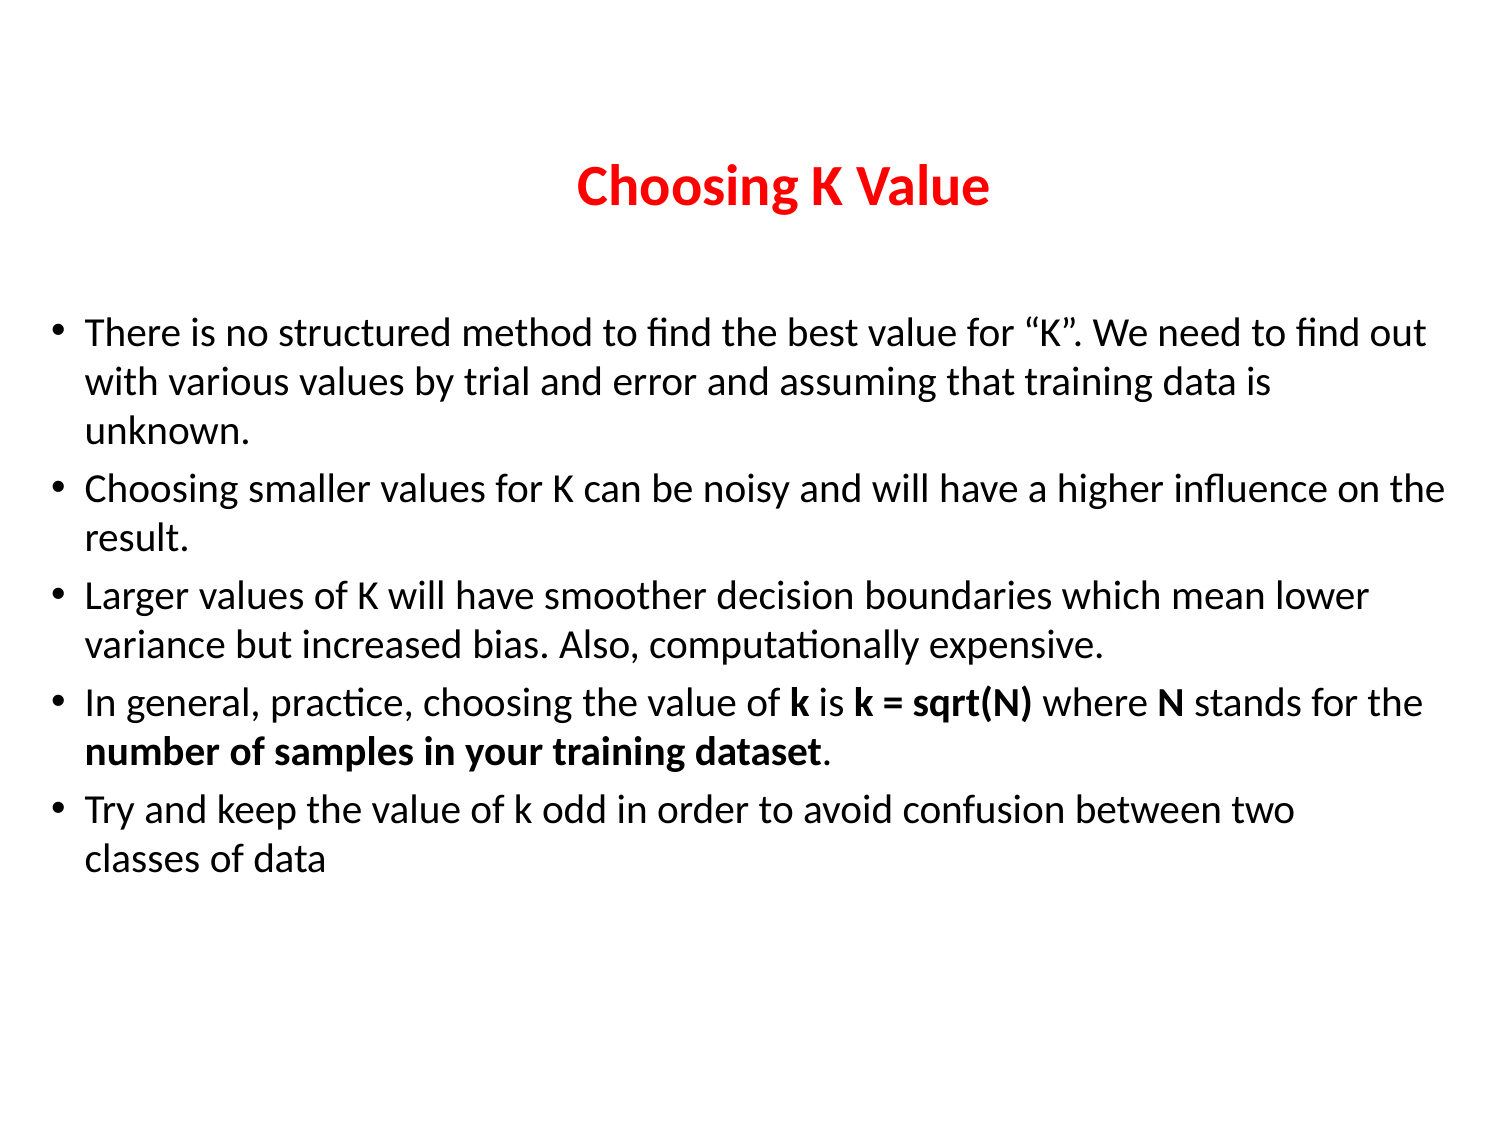

Choosing K Value

There is no structured method to find the best value for “K”. We need to find out with various values by trial and error and assuming that training data is unknown.
Choosing smaller values for K can be noisy and will have a higher influence on the result.
Larger values of K will have smoother decision boundaries which mean lower variance but increased bias. Also, computationally expensive.
In general, practice, choosing the value of k is k = sqrt(N) where N stands for the number of samples in your training dataset.
Try and keep the value of k odd in order to avoid confusion between two classes of data